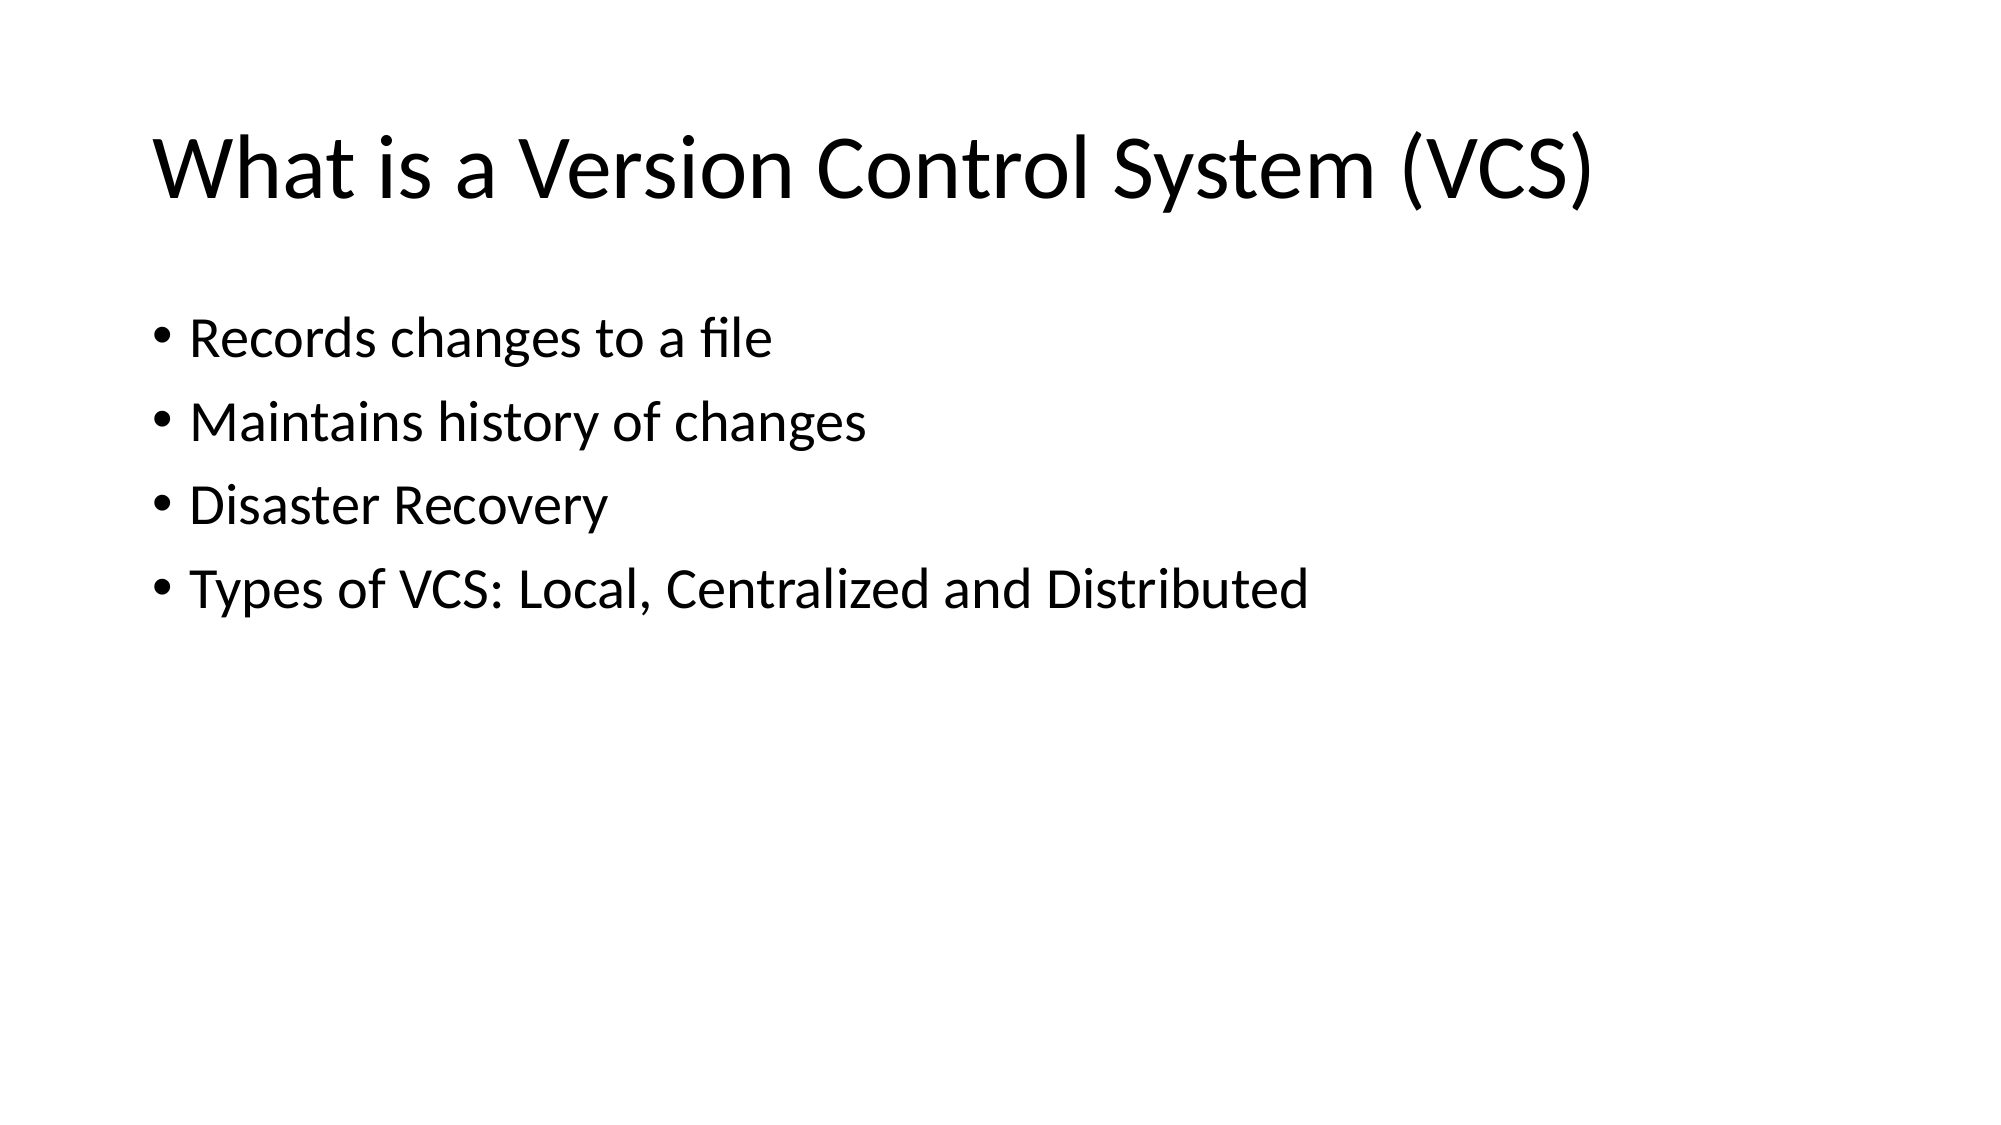

# What is a Version Control System (VCS)
Records changes to a file
Maintains history of changes
Disaster Recovery
Types of VCS: Local, Centralized and Distributed